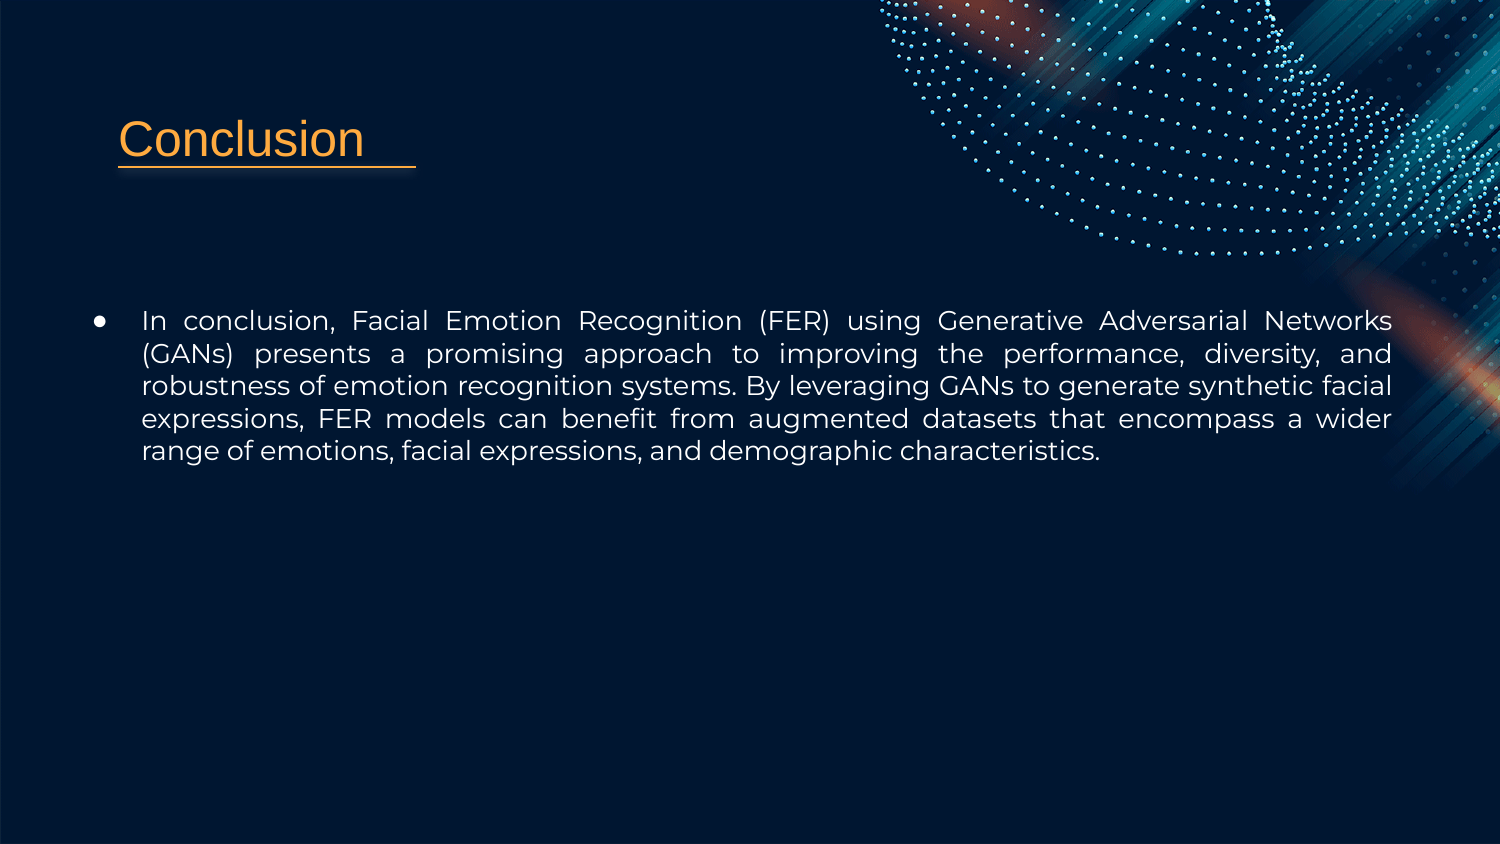

# Conclusion

In conclusion, Facial Emotion Recognition (FER) using Generative Adversarial Networks (GANs) presents a promising approach to improving the performance, diversity, and robustness of emotion recognition systems. By leveraging GANs to generate synthetic facial expressions, FER models can benefit from augmented datasets that encompass a wider range of emotions, facial expressions, and demographic characteristics.